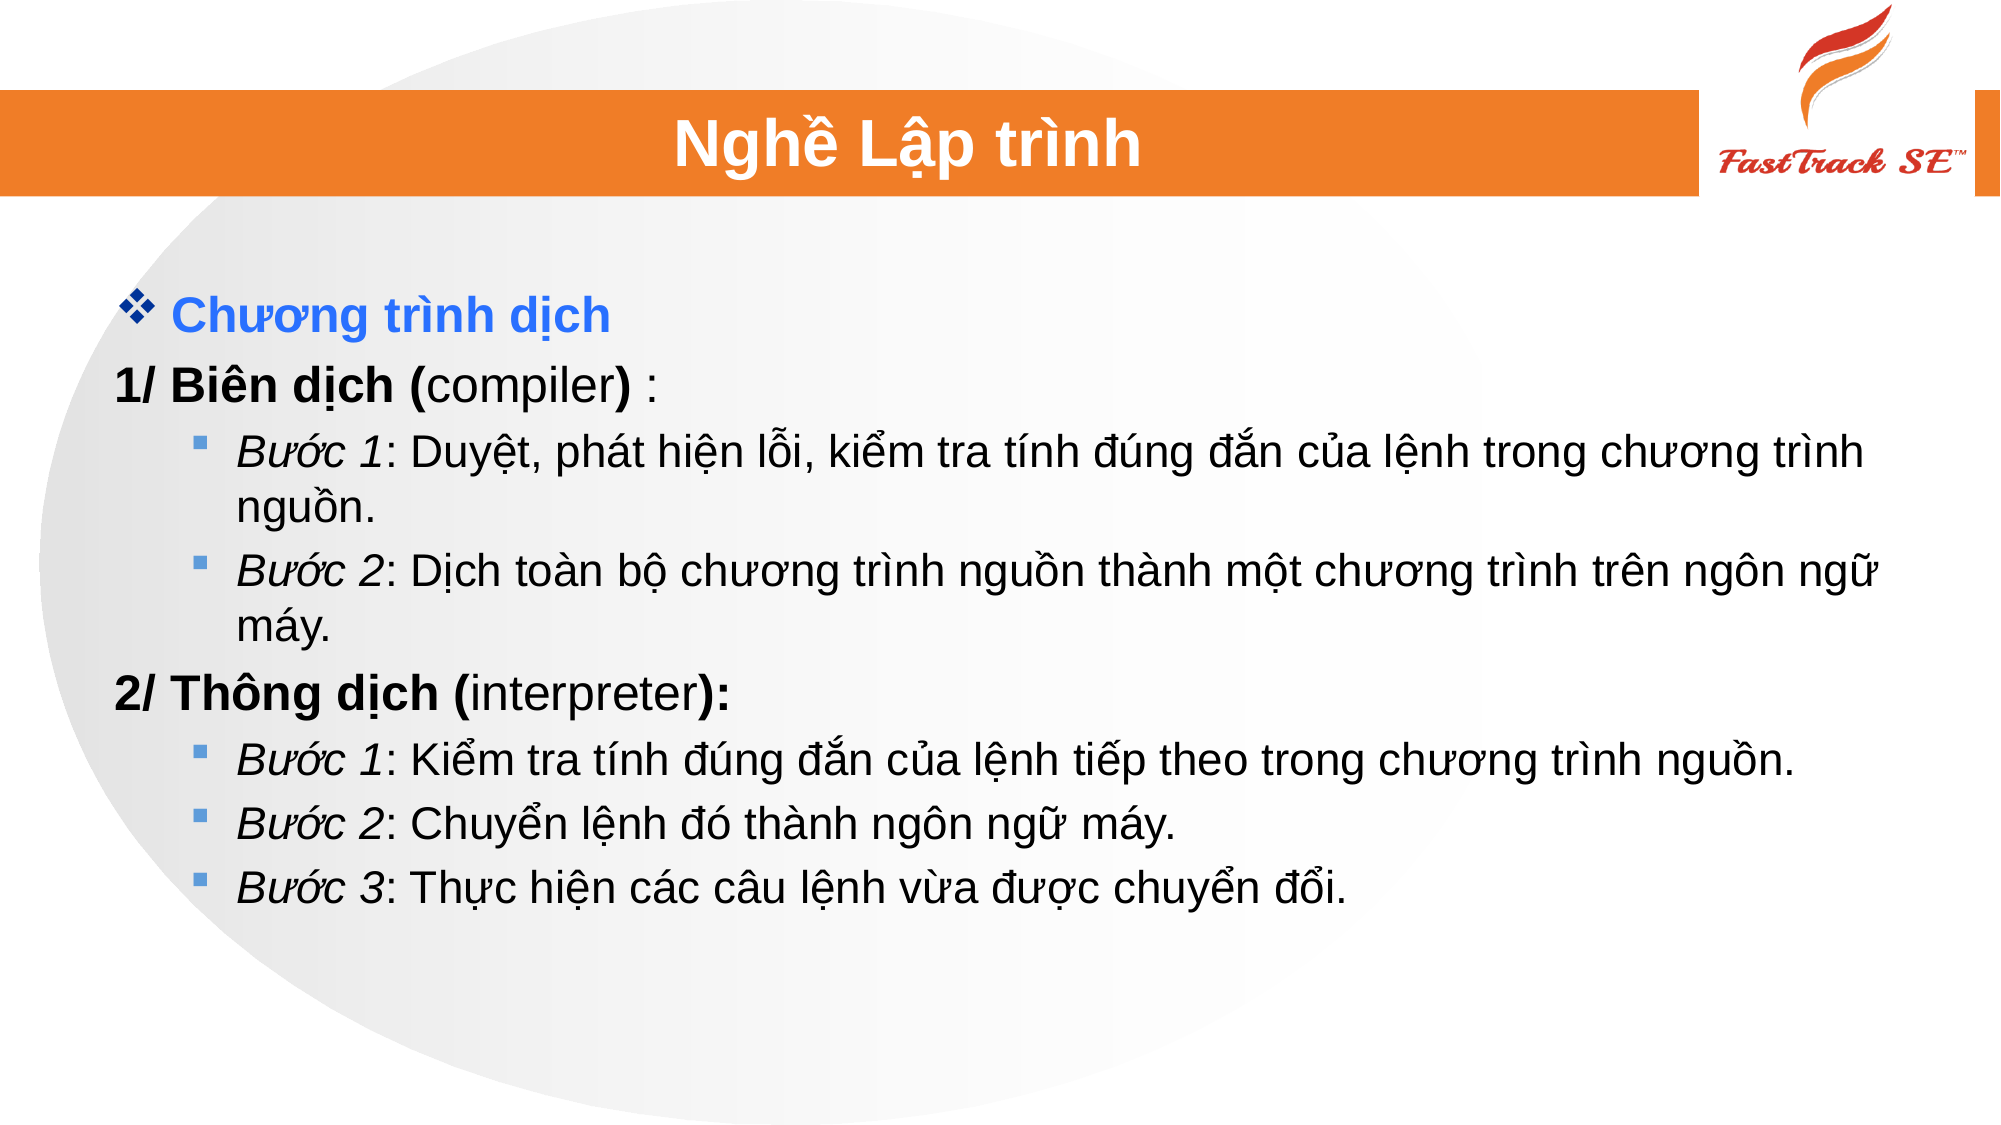

# Nghề Lập trình
Chương trình dịch
1/ Biên dịch (compiler) :
Bước 1: Duyệt, phát hiện lỗi, kiểm tra tính đúng đắn của lệnh trong chương trình nguồn.
Bước 2: Dịch toàn bộ chương trình nguồn thành một chương trình trên ngôn ngữ máy.
2/ Thông dịch (interpreter):
Bước 1: Kiểm tra tính đúng đắn của lệnh tiếp theo trong chương trình nguồn.
Bước 2: Chuyển lệnh đó thành ngôn ngữ máy.
Bước 3: Thực hiện các câu lệnh vừa được chuyển đổi.